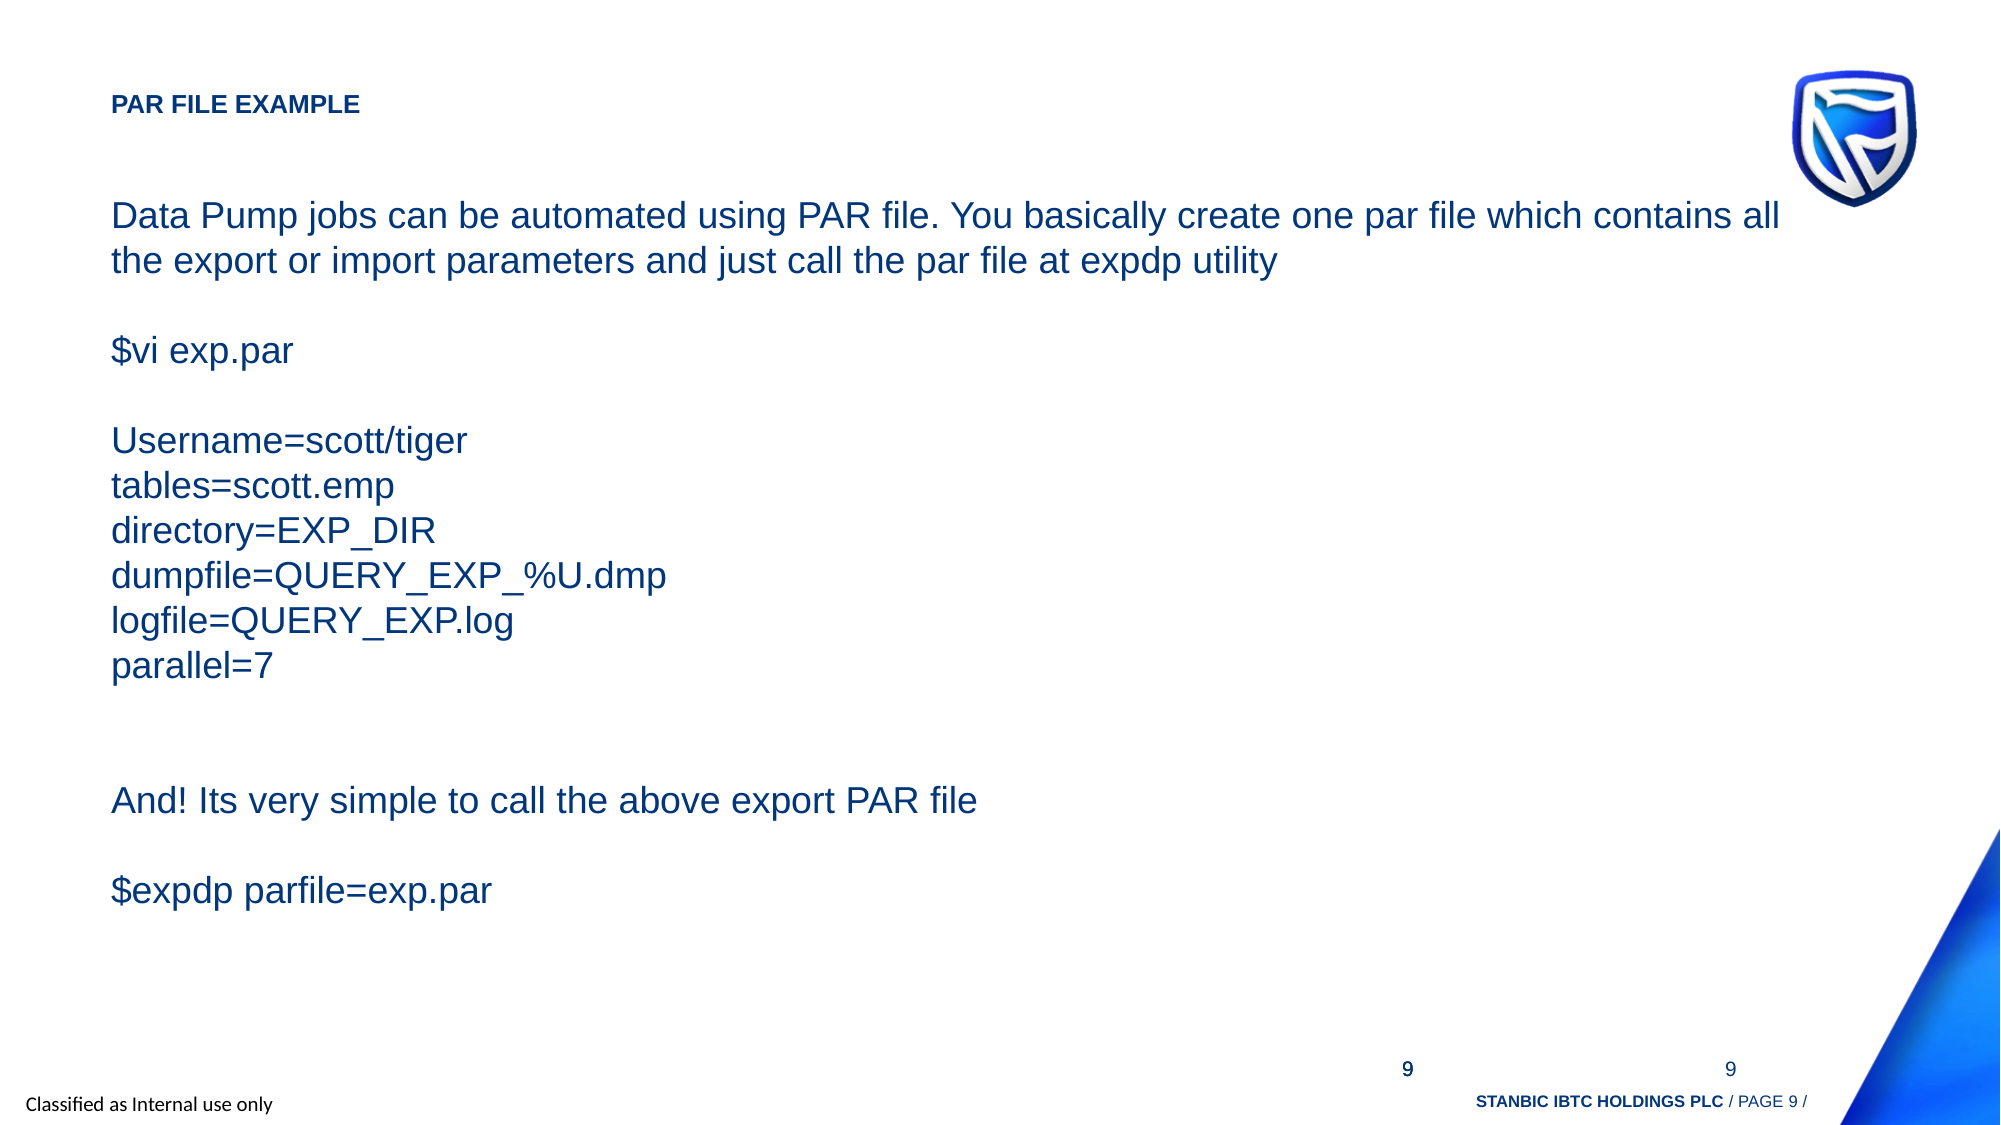

# PAR File Example
Data Pump jobs can be automated using PAR file. You basically create one par file which contains all the export or import parameters and just call the par file at expdp utility

$vi exp.par

Username=scott/tiger
tables=scott.emp
directory=EXP_DIR
dumpfile=QUERY_EXP_%U.dmp
logfile=QUERY_EXP.log
parallel=7

And! Its very simple to call the above export PAR file

$expdp parfile=exp.par